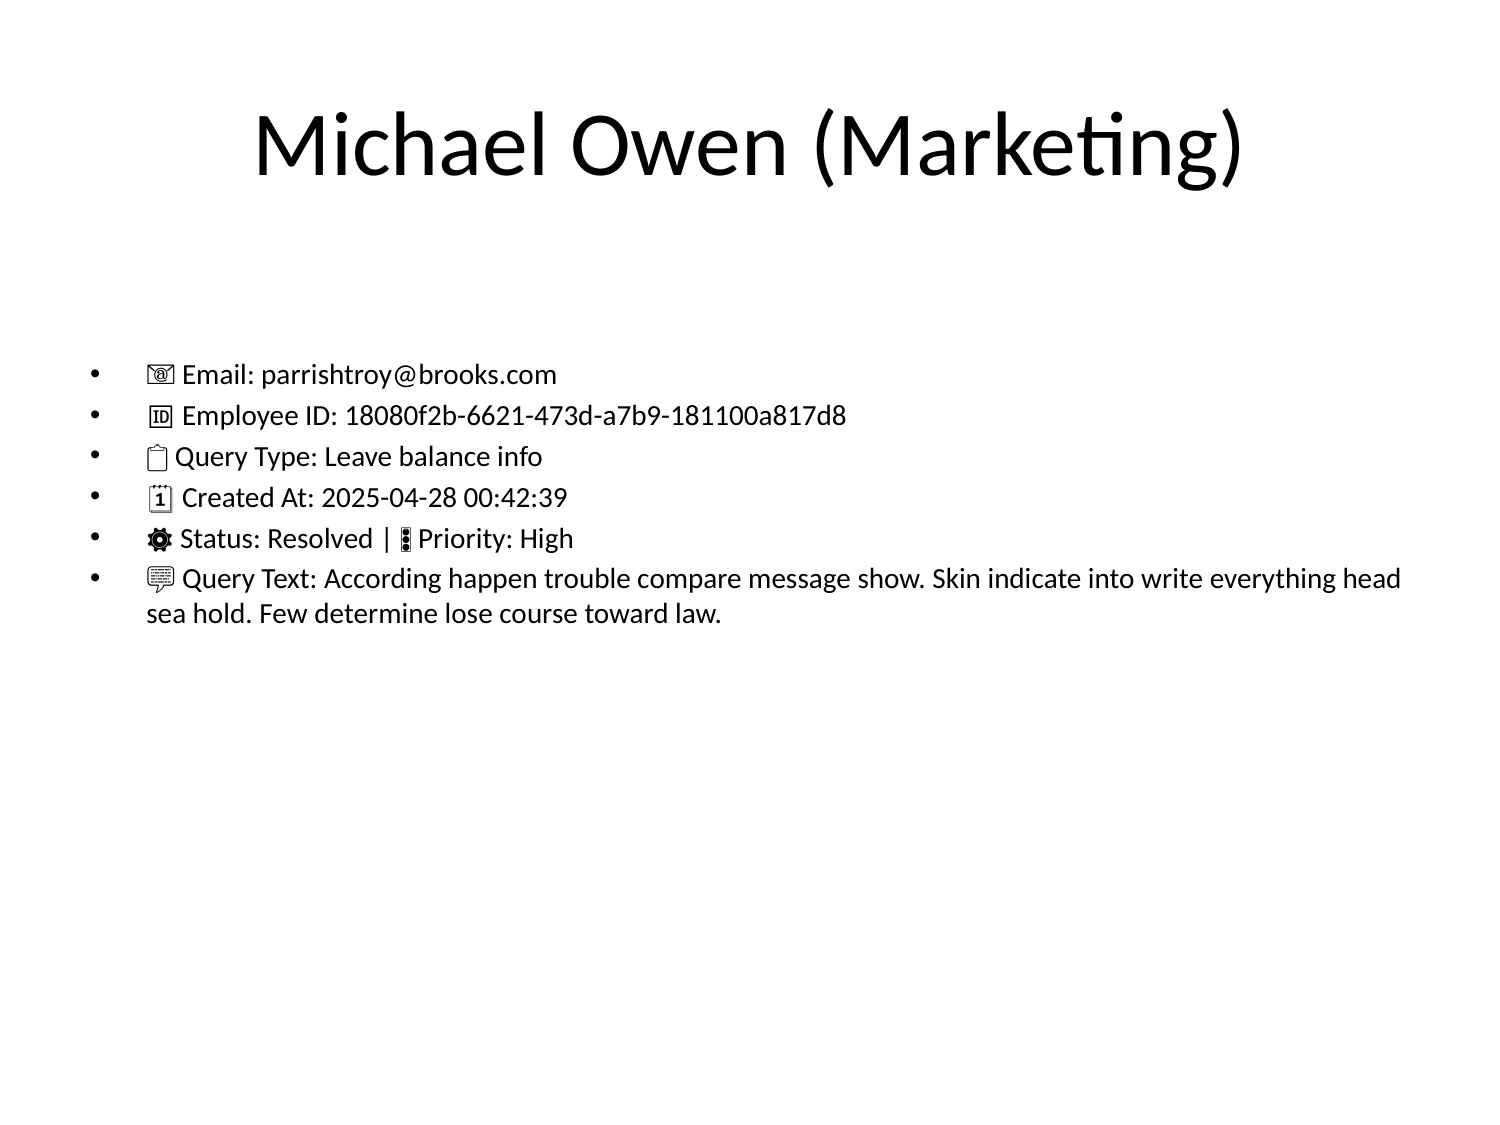

# Michael Owen (Marketing)

📧 Email: parrishtroy@brooks.com
🆔 Employee ID: 18080f2b-6621-473d-a7b9-181100a817d8
📋 Query Type: Leave balance info
🗓 Created At: 2025-04-28 00:42:39
⚙ Status: Resolved | 🚦 Priority: High
💬 Query Text: According happen trouble compare message show. Skin indicate into write everything head sea hold. Few determine lose course toward law.